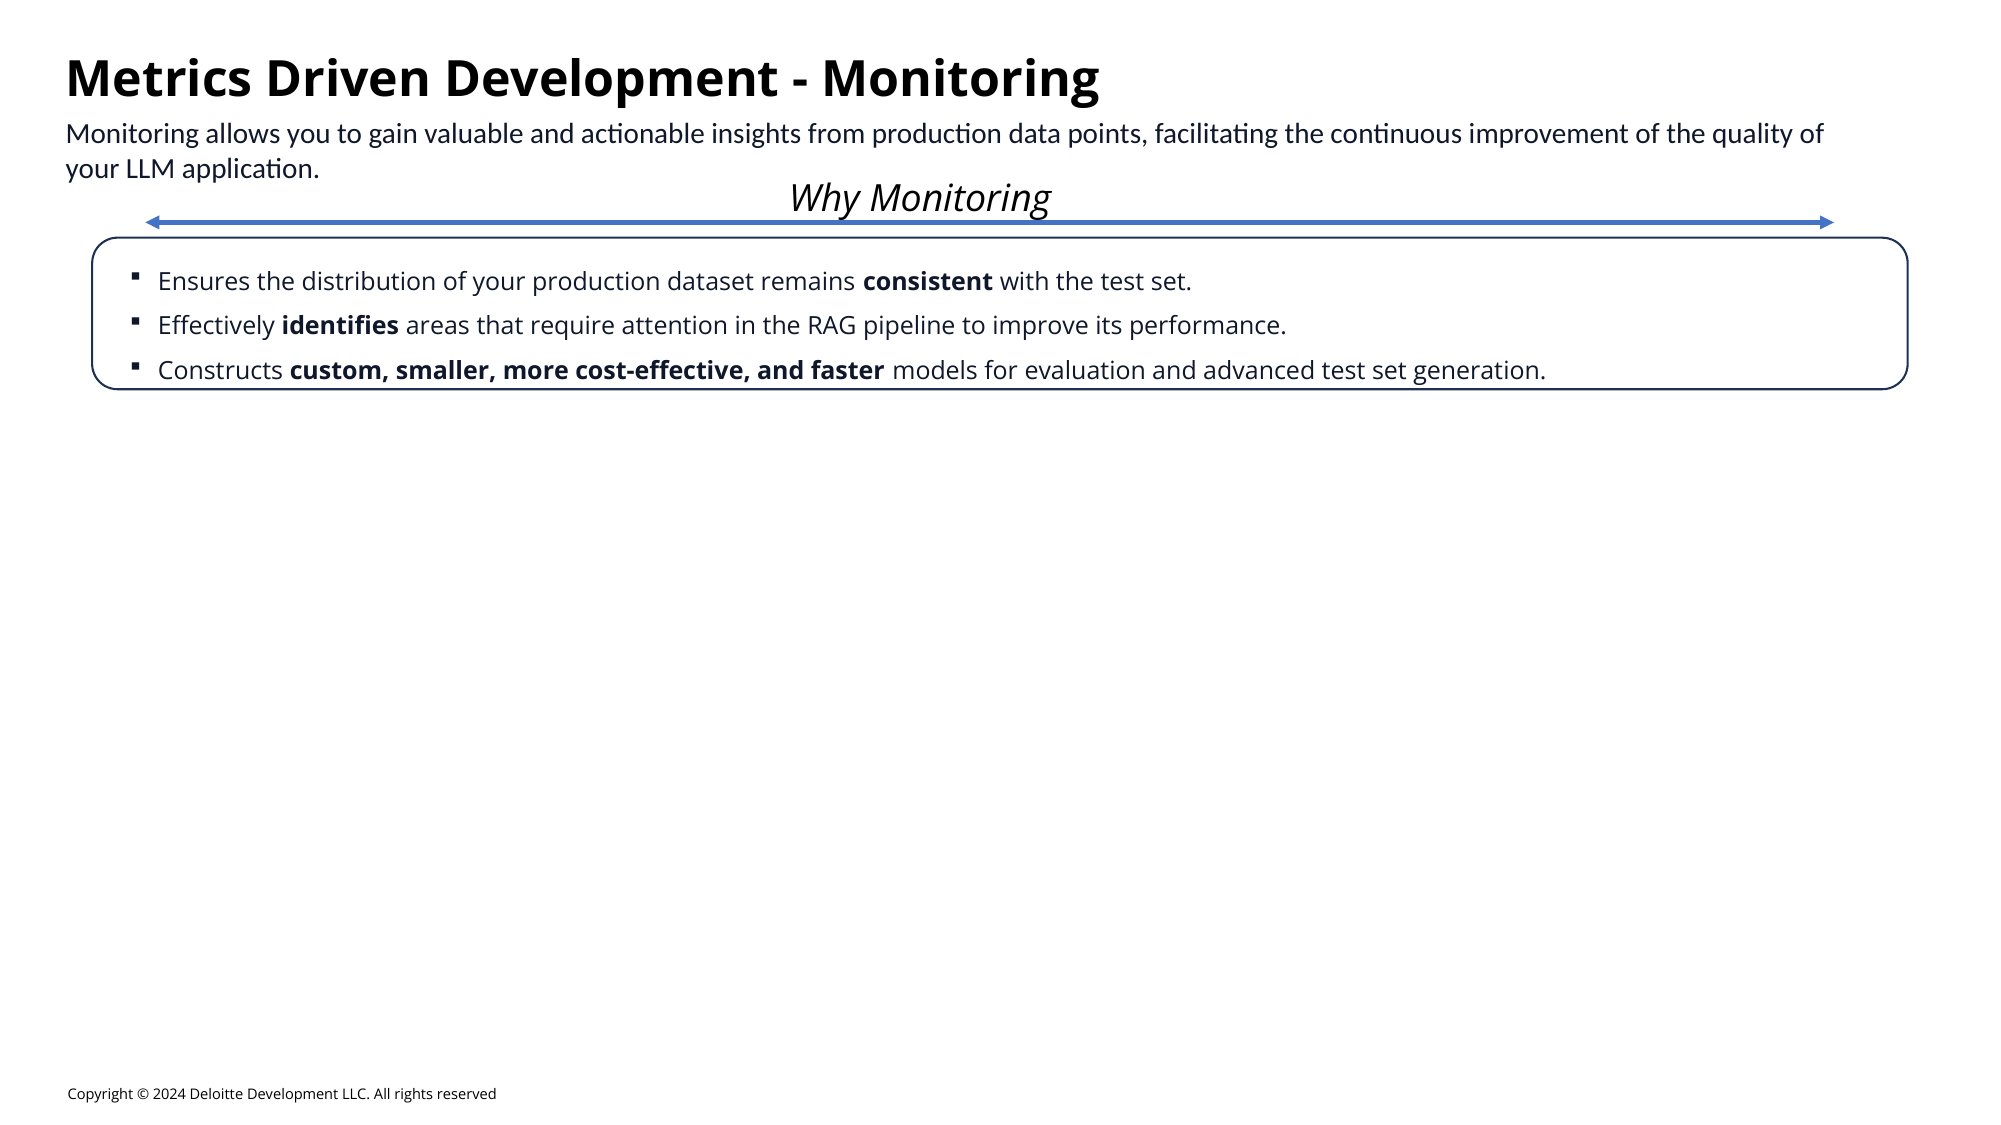

Metrics Driven Development - Monitoring
Monitoring allows you to gain valuable and actionable insights from production data points, facilitating the continuous improvement of the quality of your LLM application.
Why Monitoring

Ensures the distribution of your production dataset remains consistent with the test set.
Effectively identifies areas that require attention in the RAG pipeline to improve its performance.
Constructs custom, smaller, more cost-effective, and faster models for evaluation and advanced test set generation.